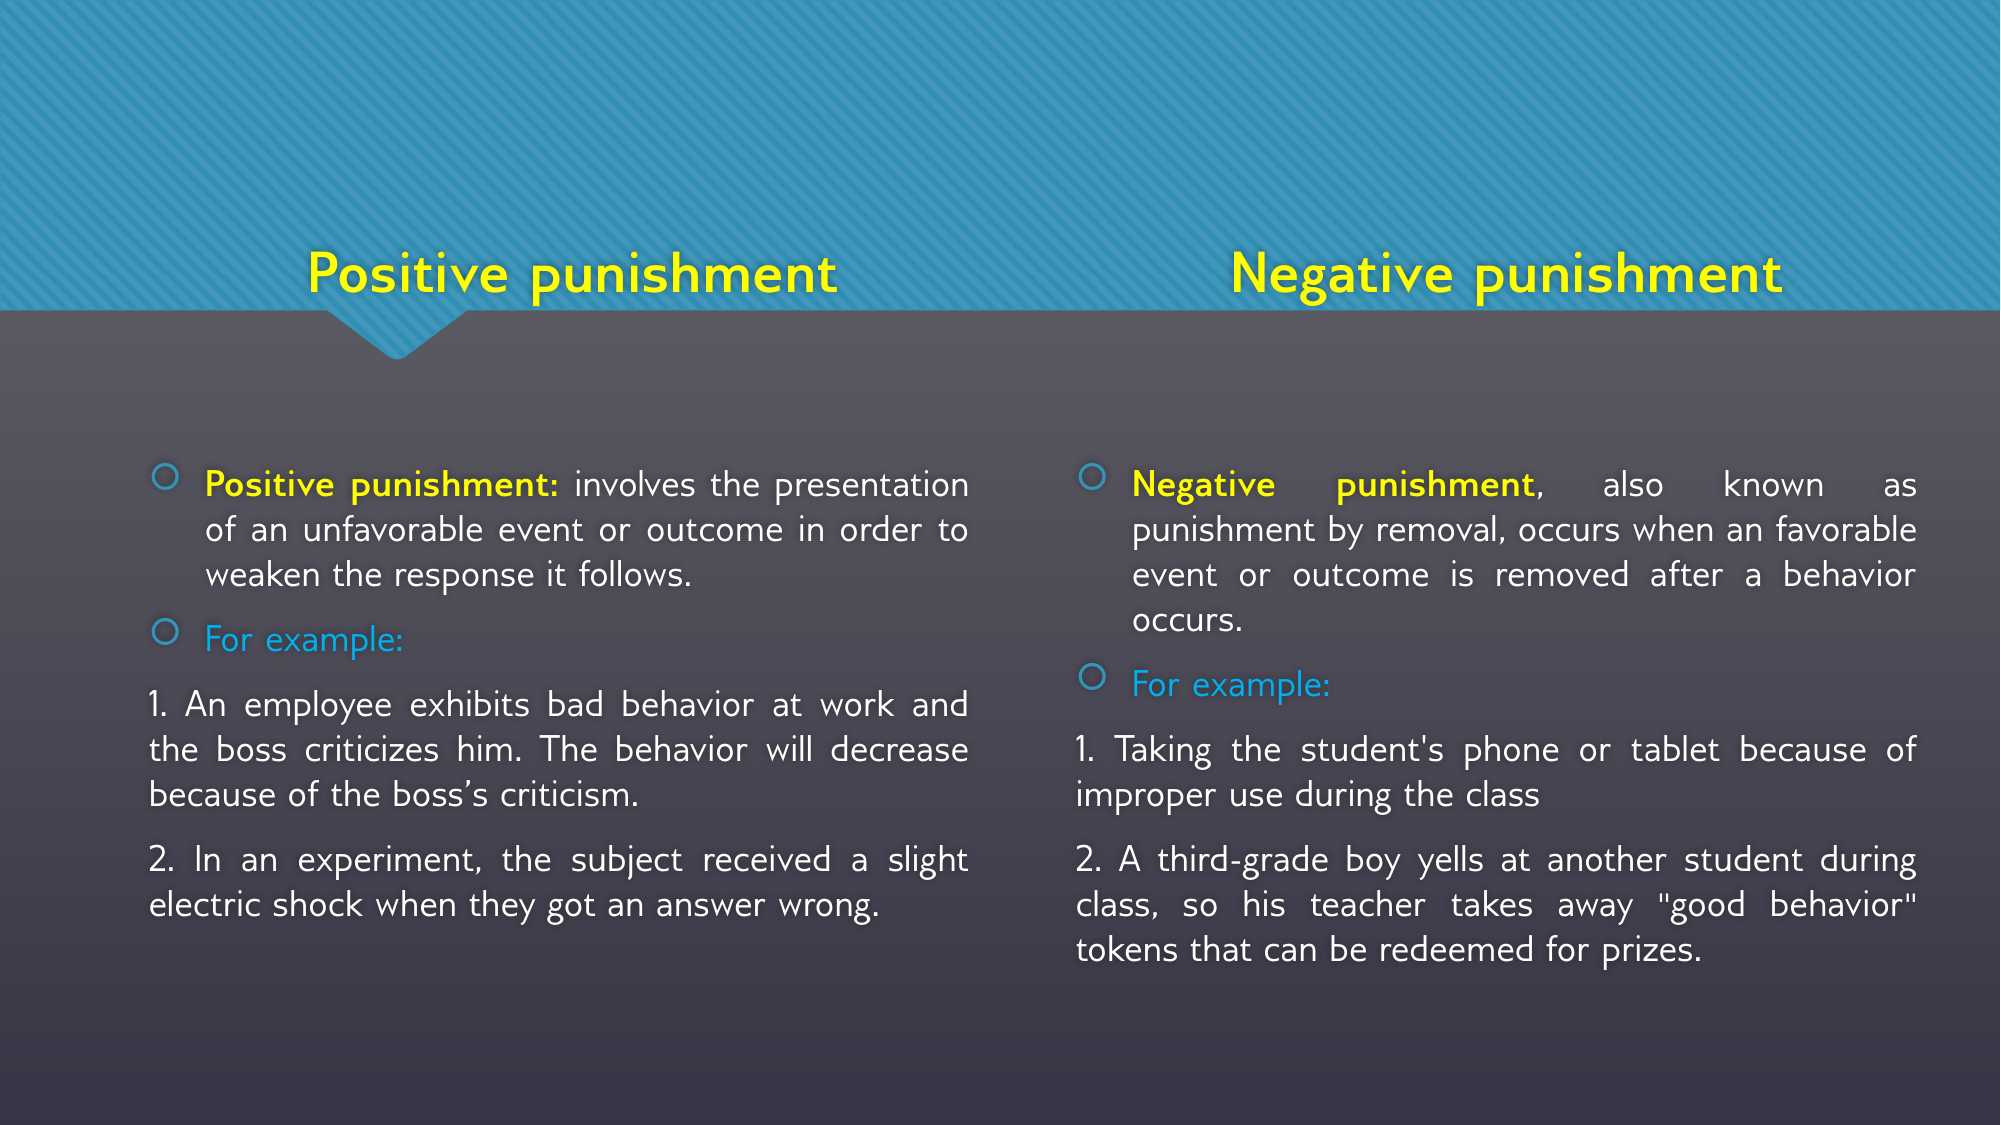

Positive punishment
Negative punishment
Positive punishment: involves the presentation of an unfavorable event or outcome in order to weaken the response it follows.
For example:
1. An employee exhibits bad behavior at work and the boss criticizes him. The behavior will decrease because of the boss’s criticism.
2. In an experiment, the subject received a slight electric shock when they got an answer wrong.

Negative punishment, also known as punishment by removal, occurs when an favorable event or outcome is removed after a behavior occurs.
For example:
1. Taking the student's phone or tablet because of improper use during the class
2. A third-grade boy yells at another student during class, so his teacher takes away "good behavior" tokens that can be redeemed for prizes.